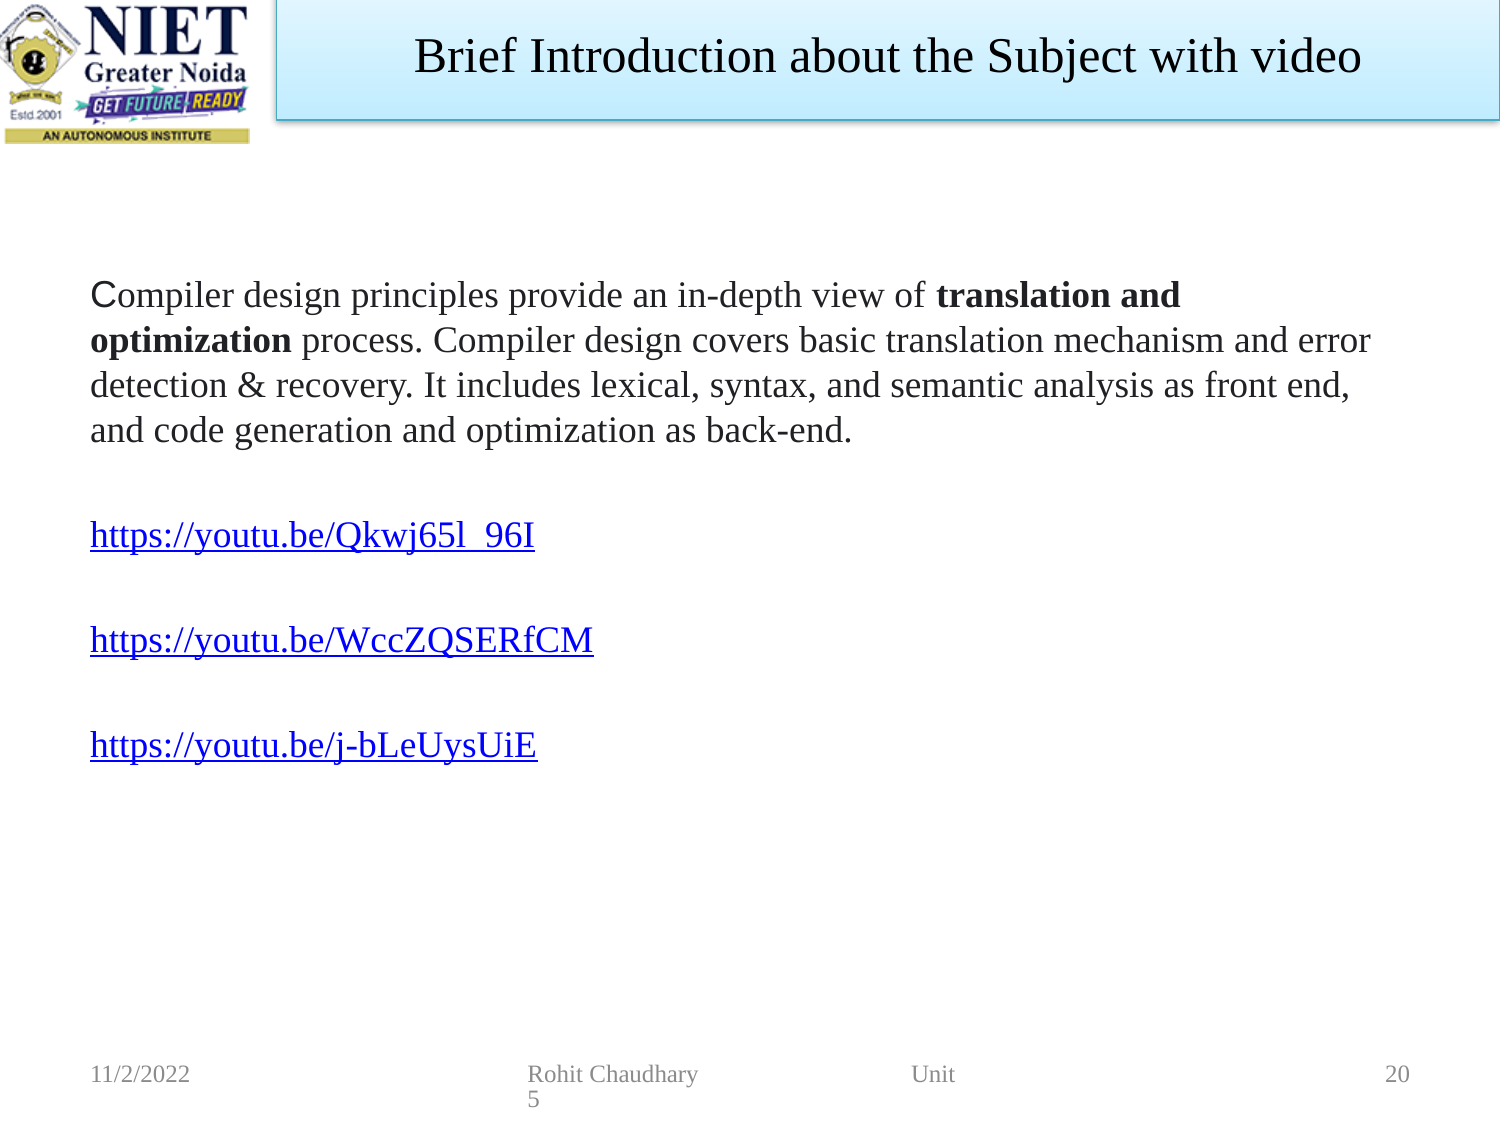

Brief Introduction about the Subject with video
Compiler design principles provide an in-depth view of translation and optimization process. Compiler design covers basic translation mechanism and error detection & recovery. It includes lexical, syntax, and semantic analysis as front end, and code generation and optimization as back-end.

https://youtu.be/Qkwj65l_96I

https://youtu.be/WccZQSERfCM

https://youtu.be/j-bLeUysUiE

11/2/2022
Rohit Chaudhary                                  Unit 5
20